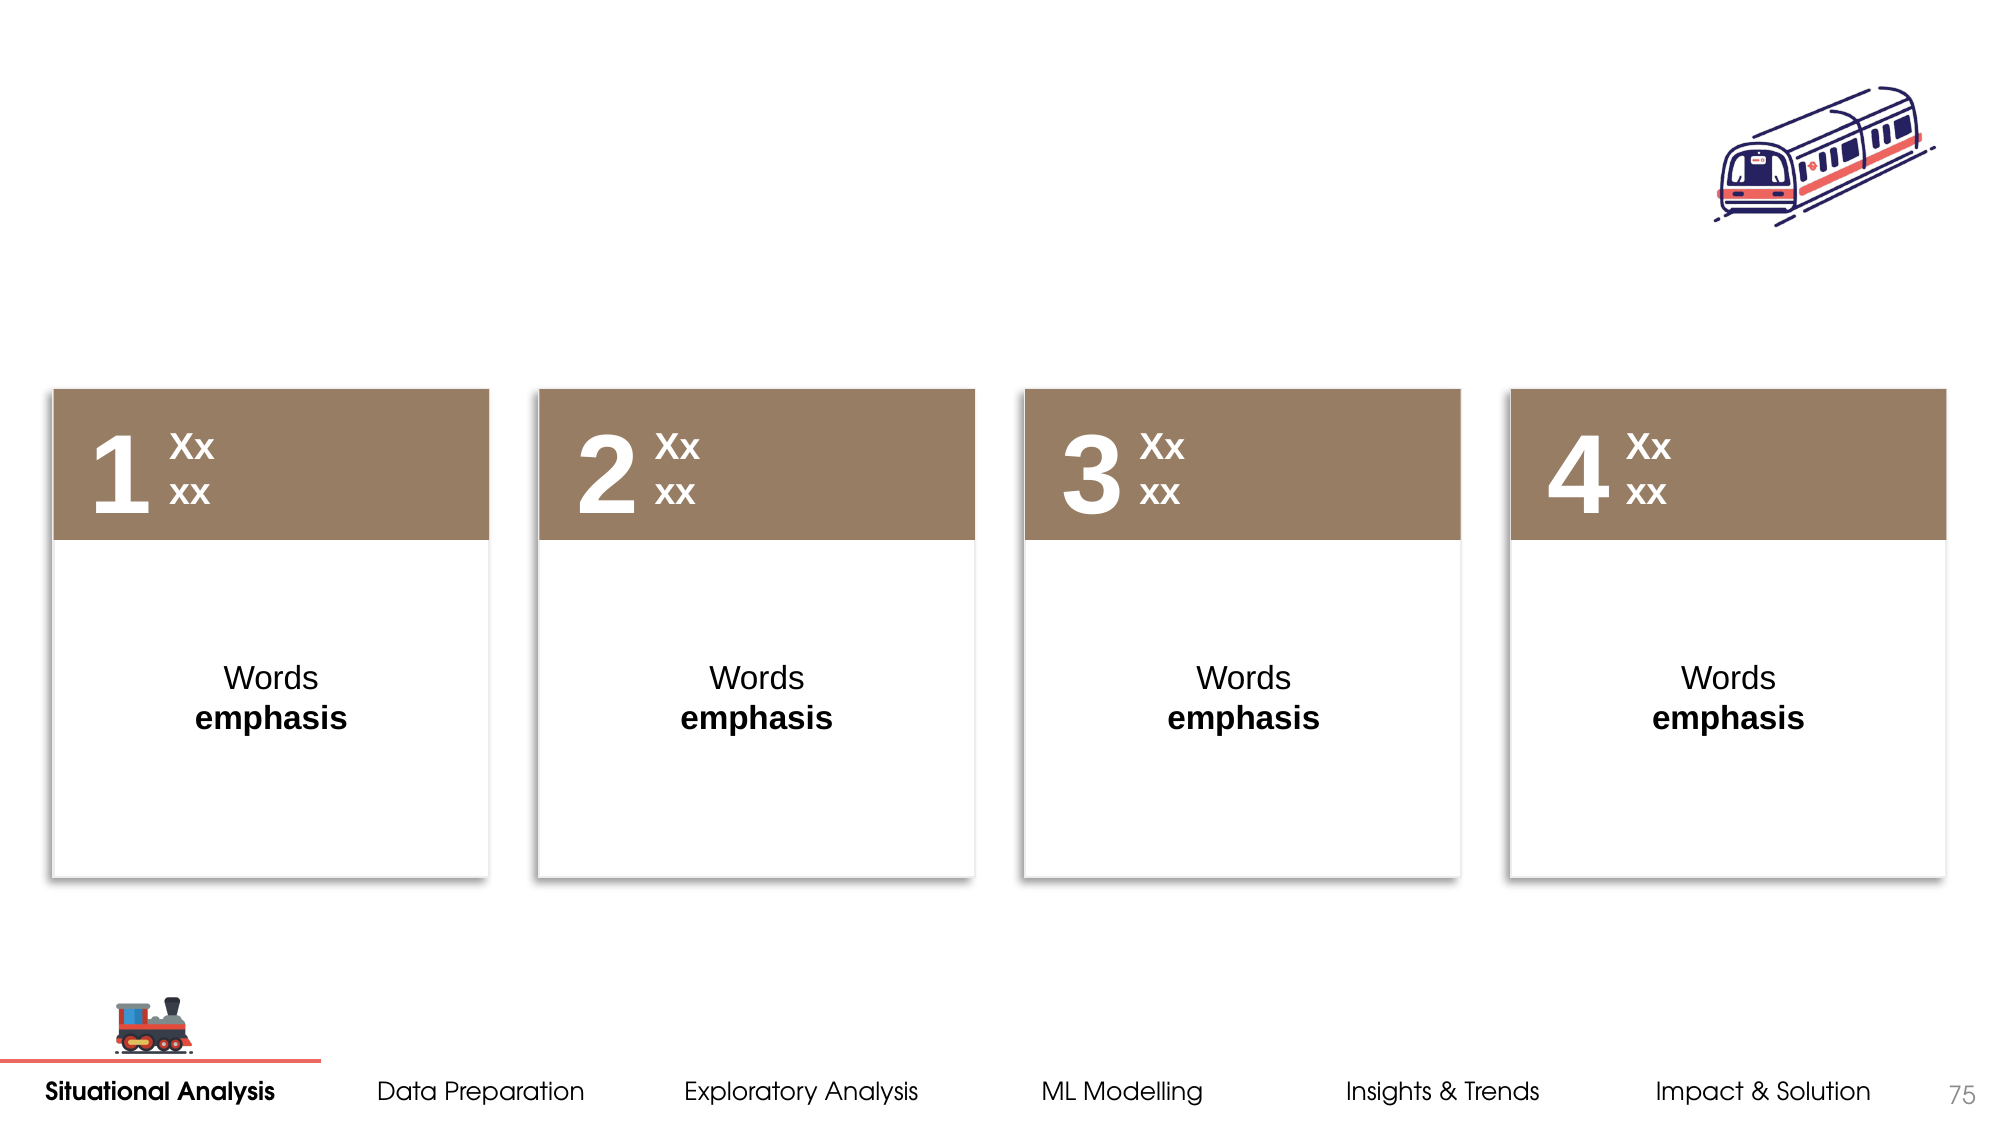

4
Xx
xx
Words
emphasis

3
Xx
xx
Words
emphasis

1
Xx
xx
Words
emphasis

2
Xx
xx
Words
emphasis
75